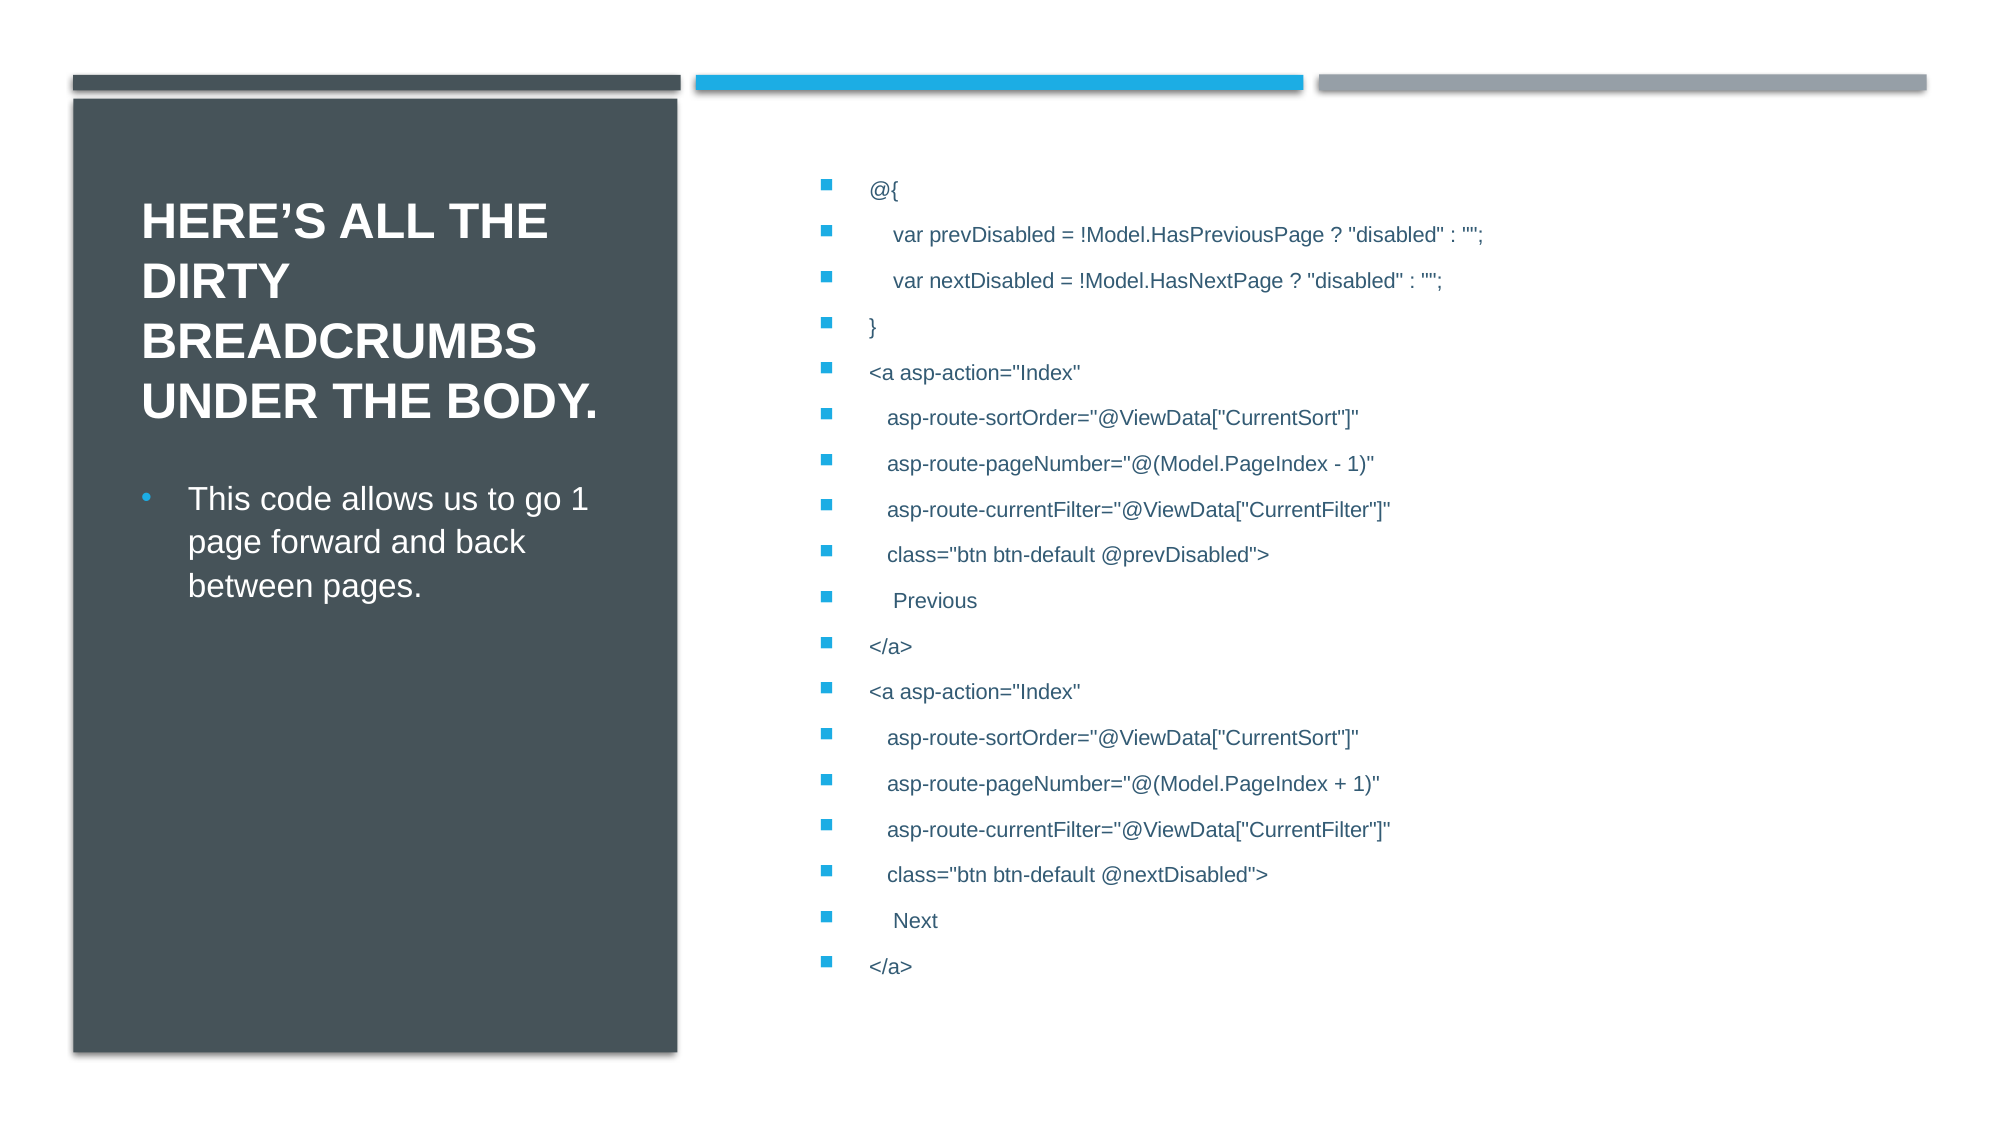

# Here’s all the dirty breadcrumbs under the body.
@{
    var prevDisabled = !Model.HasPreviousPage ? "disabled" : "";
    var nextDisabled = !Model.HasNextPage ? "disabled" : "";
}
<a asp-action="Index"
   asp-route-sortOrder="@ViewData["CurrentSort"]"
   asp-route-pageNumber="@(Model.PageIndex - 1)"
   asp-route-currentFilter="@ViewData["CurrentFilter"]"
   class="btn btn-default @prevDisabled">
    Previous
</a>
<a asp-action="Index"
   asp-route-sortOrder="@ViewData["CurrentSort"]"
   asp-route-pageNumber="@(Model.PageIndex + 1)"
   asp-route-currentFilter="@ViewData["CurrentFilter"]"
   class="btn btn-default @nextDisabled">
    Next
</a>
This code allows us to go 1 page forward and back between pages.